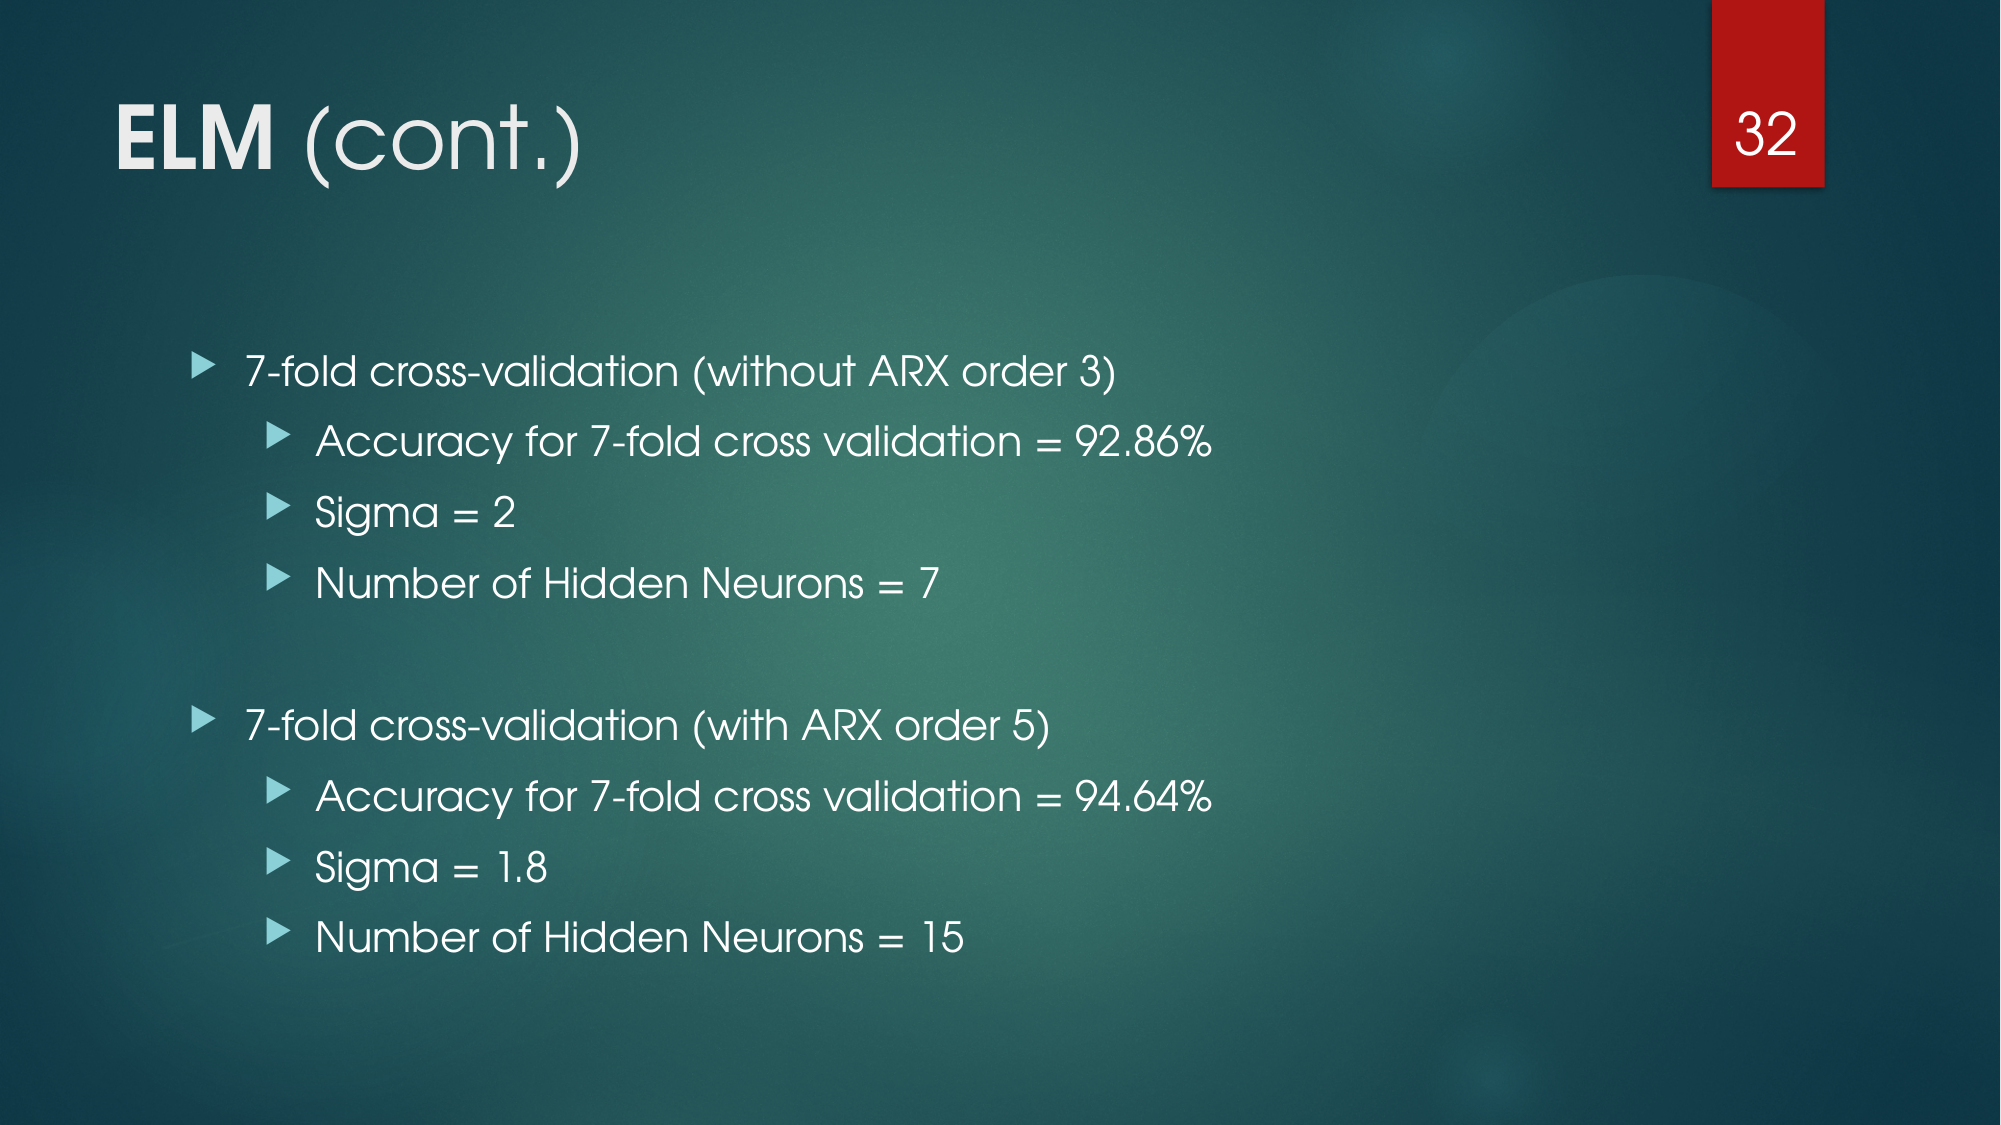

32
# ELM (cont.)
7-fold cross-validation (without ARX order 3)
Accuracy for 7-fold cross validation = 92.86%
Sigma = 2
Number of Hidden Neurons = 7

7-fold cross-validation (with ARX order 5)
Accuracy for 7-fold cross validation = 94.64%
Sigma = 1.8
Number of Hidden Neurons = 15